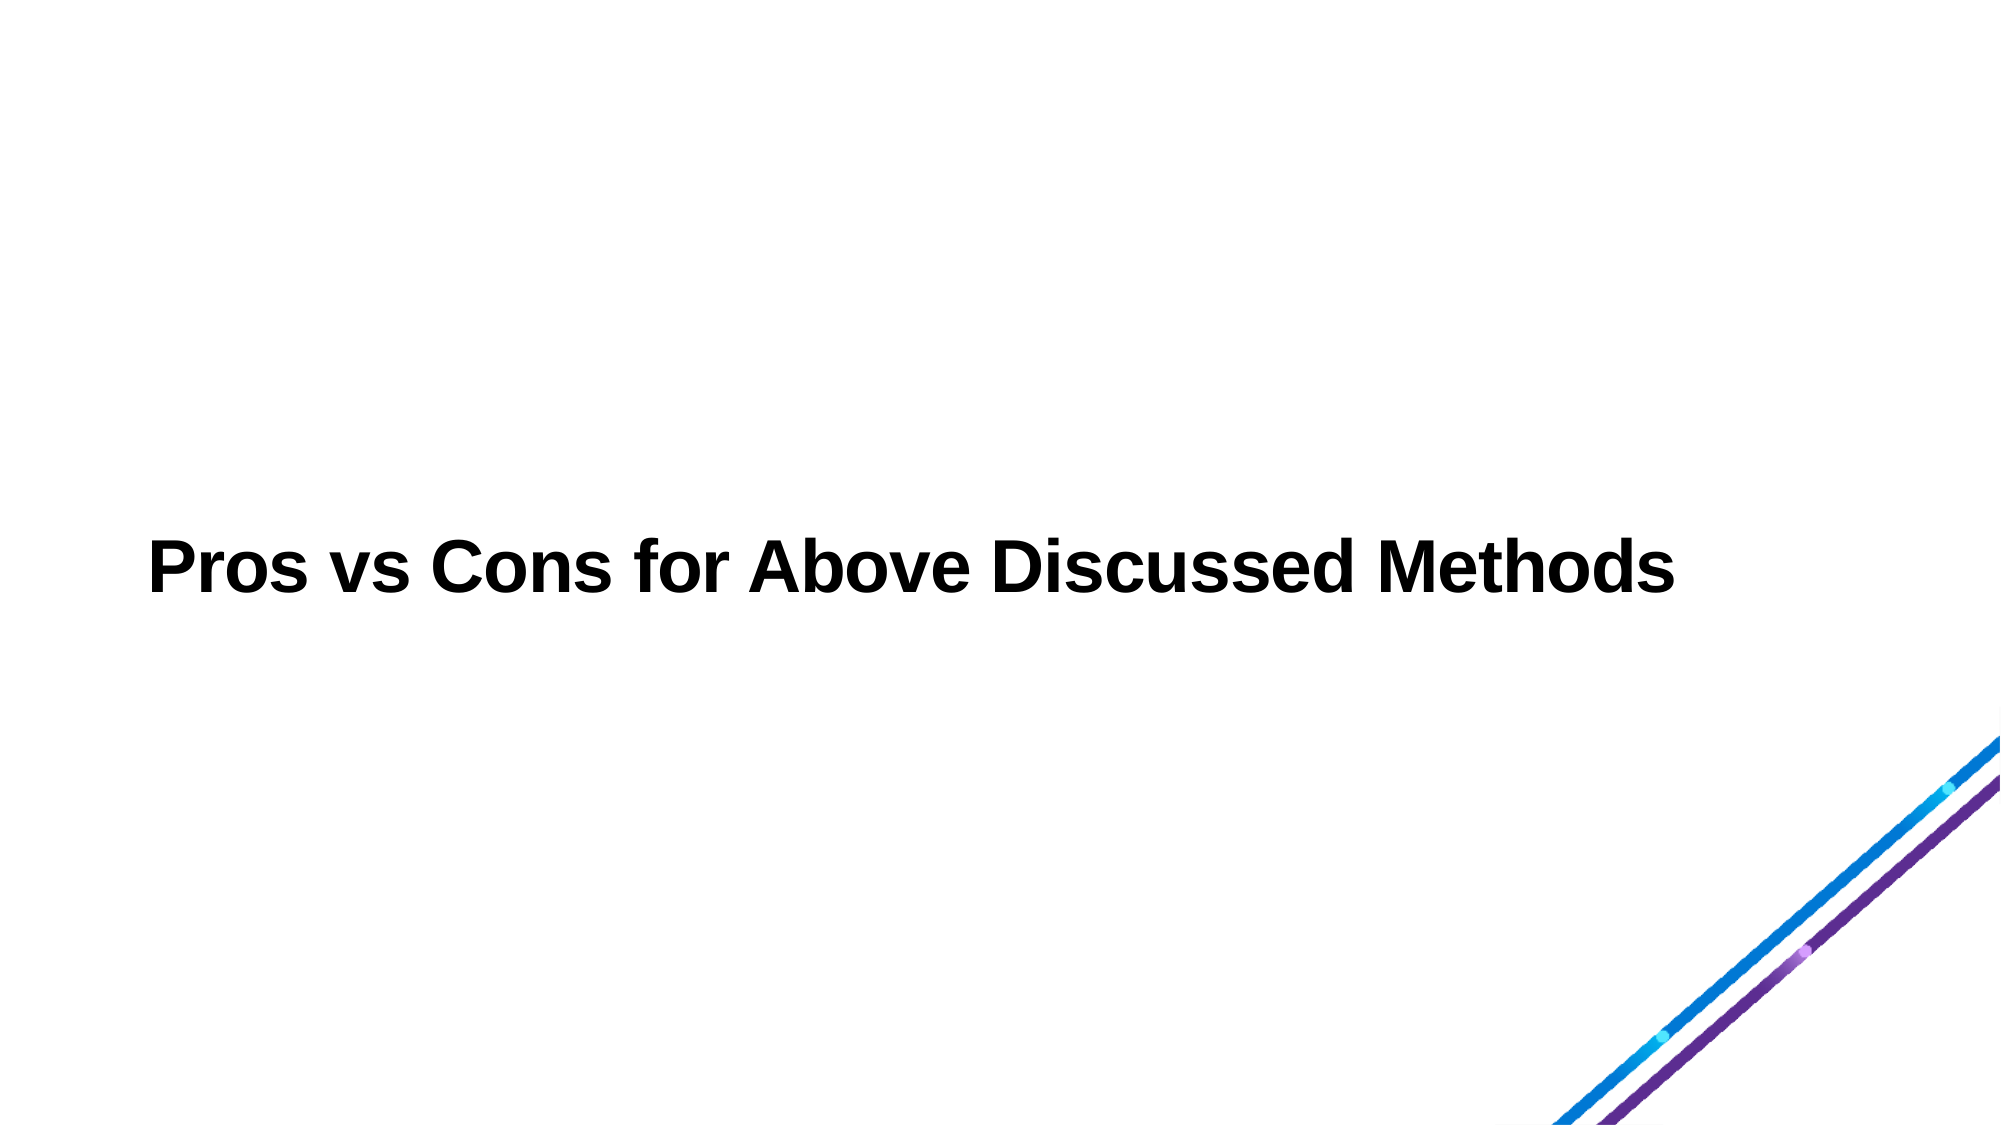

# Pros vs Cons for Above Discussed Methods